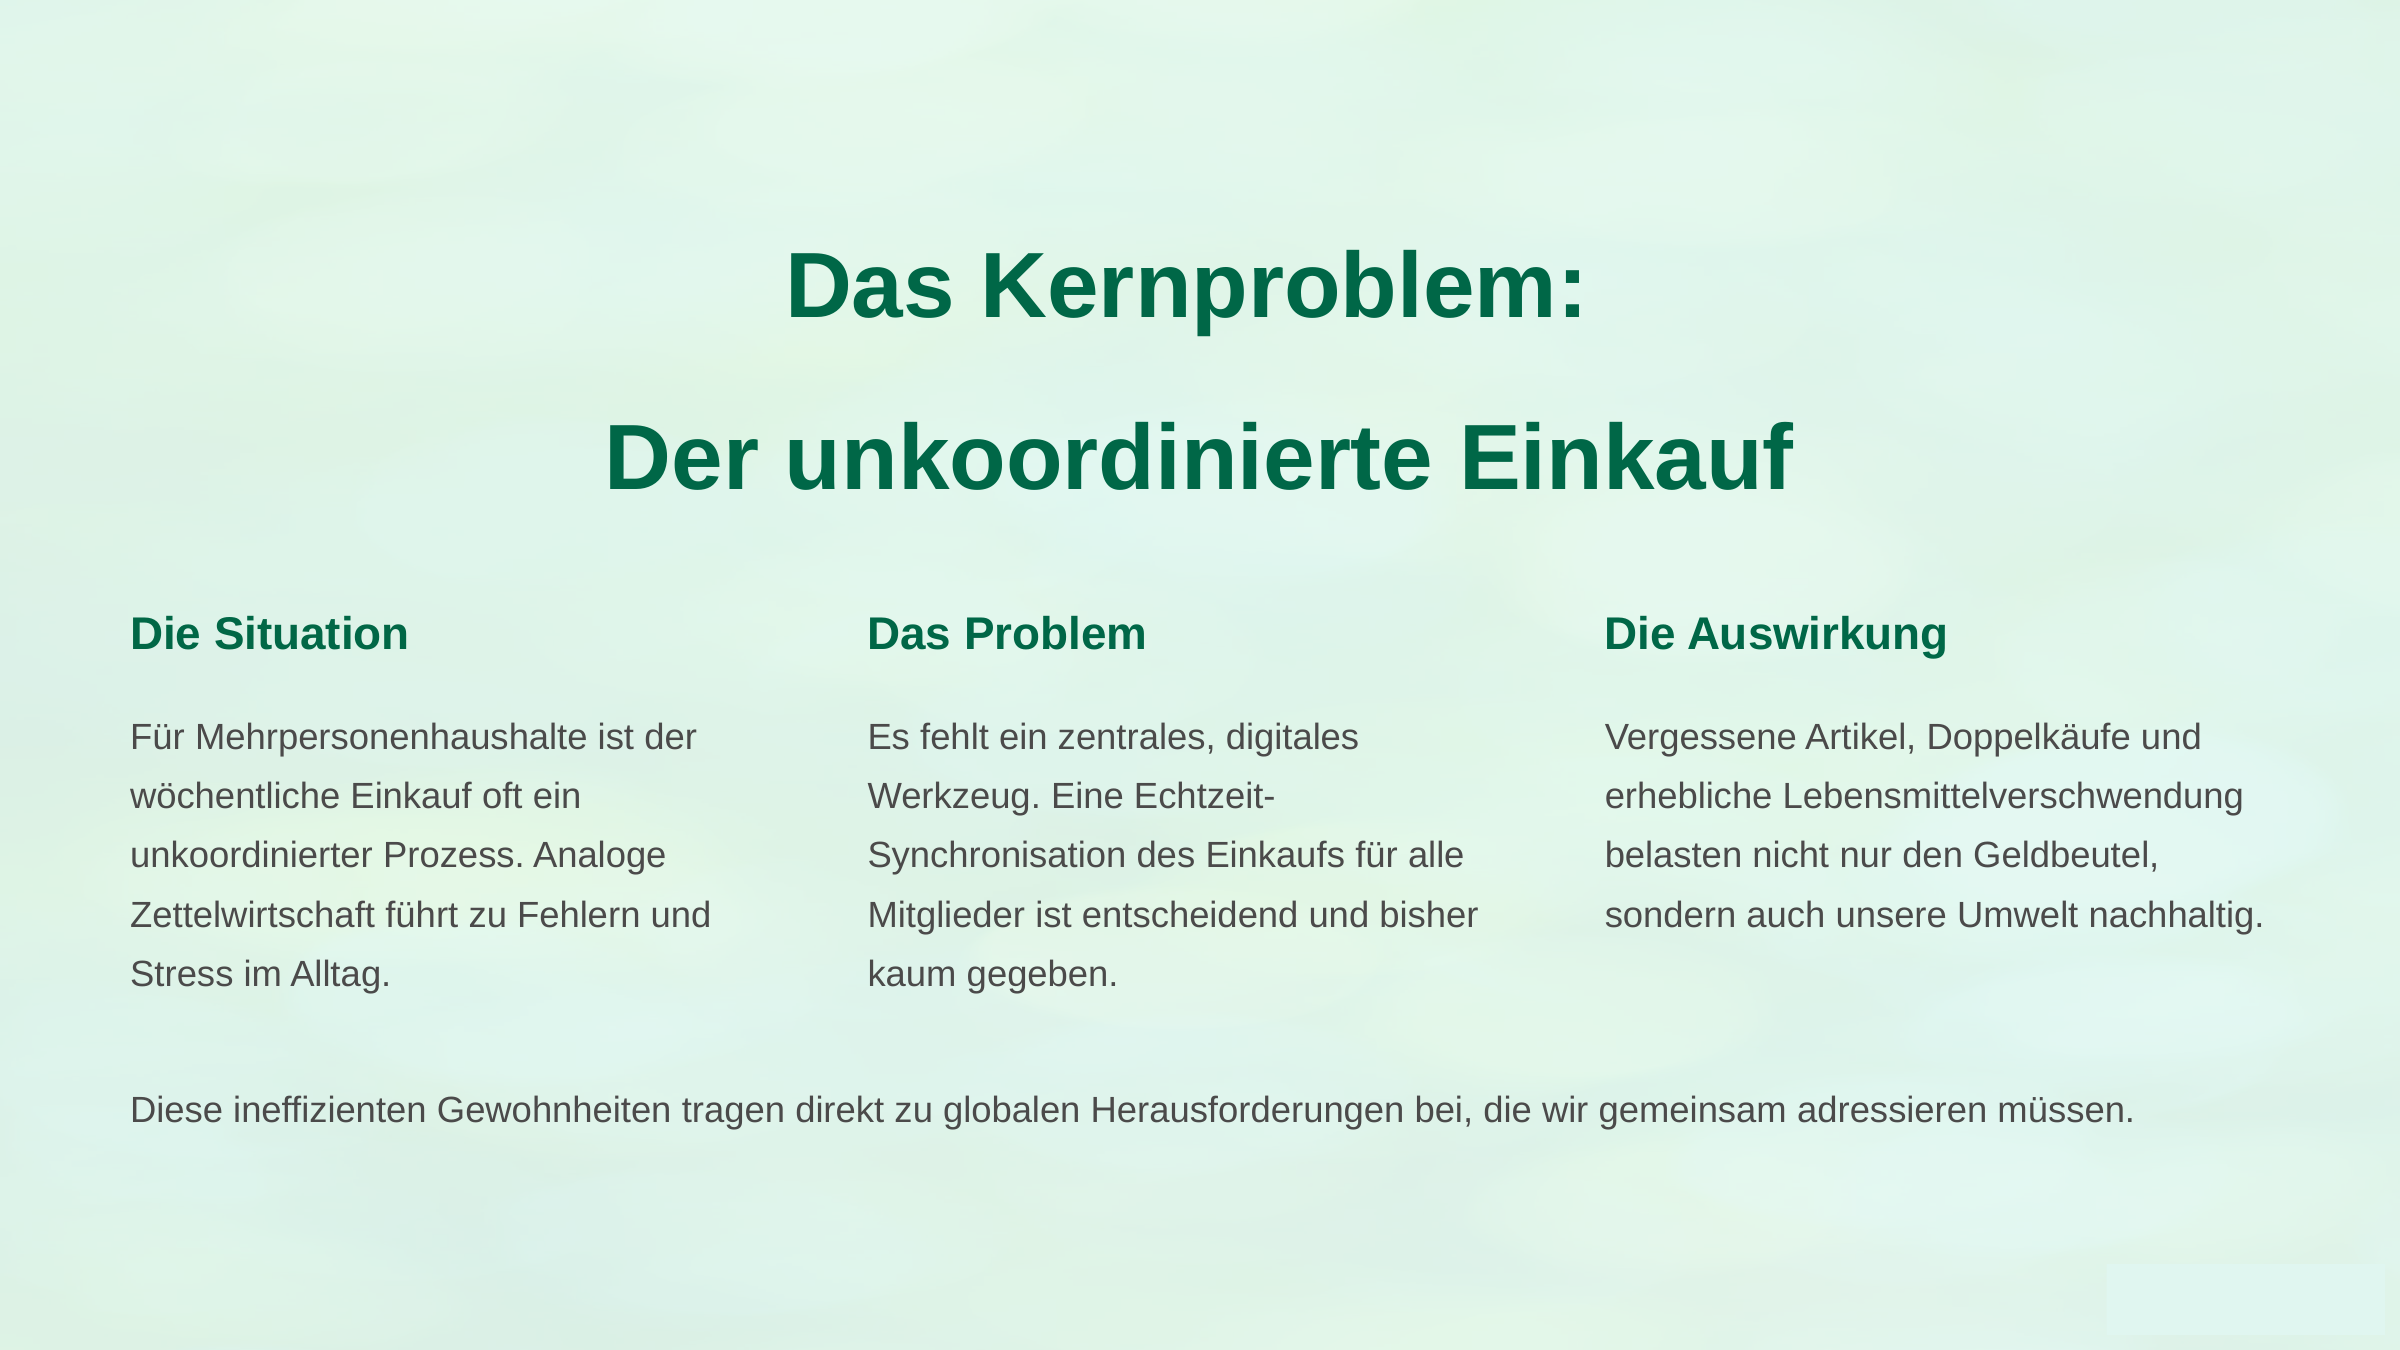

Das Kernproblem:
Der unkoordinierte Einkauf
Die Situation
Das Problem
Die Auswirkung
Für Mehrpersonenhaushalte ist der wöchentliche Einkauf oft ein unkoordinierter Prozess. Analoge Zettelwirtschaft führt zu Fehlern und Stress im Alltag.
Es fehlt ein zentrales, digitales Werkzeug. Eine Echtzeit-Synchronisation des Einkaufs für alle Mitglieder ist entscheidend und bisher kaum gegeben.
Vergessene Artikel, Doppelkäufe und erhebliche Lebensmittelverschwendung belasten nicht nur den Geldbeutel, sondern auch unsere Umwelt nachhaltig.
Diese ineffizienten Gewohnheiten tragen direkt zu globalen Herausforderungen bei, die wir gemeinsam adressieren müssen.